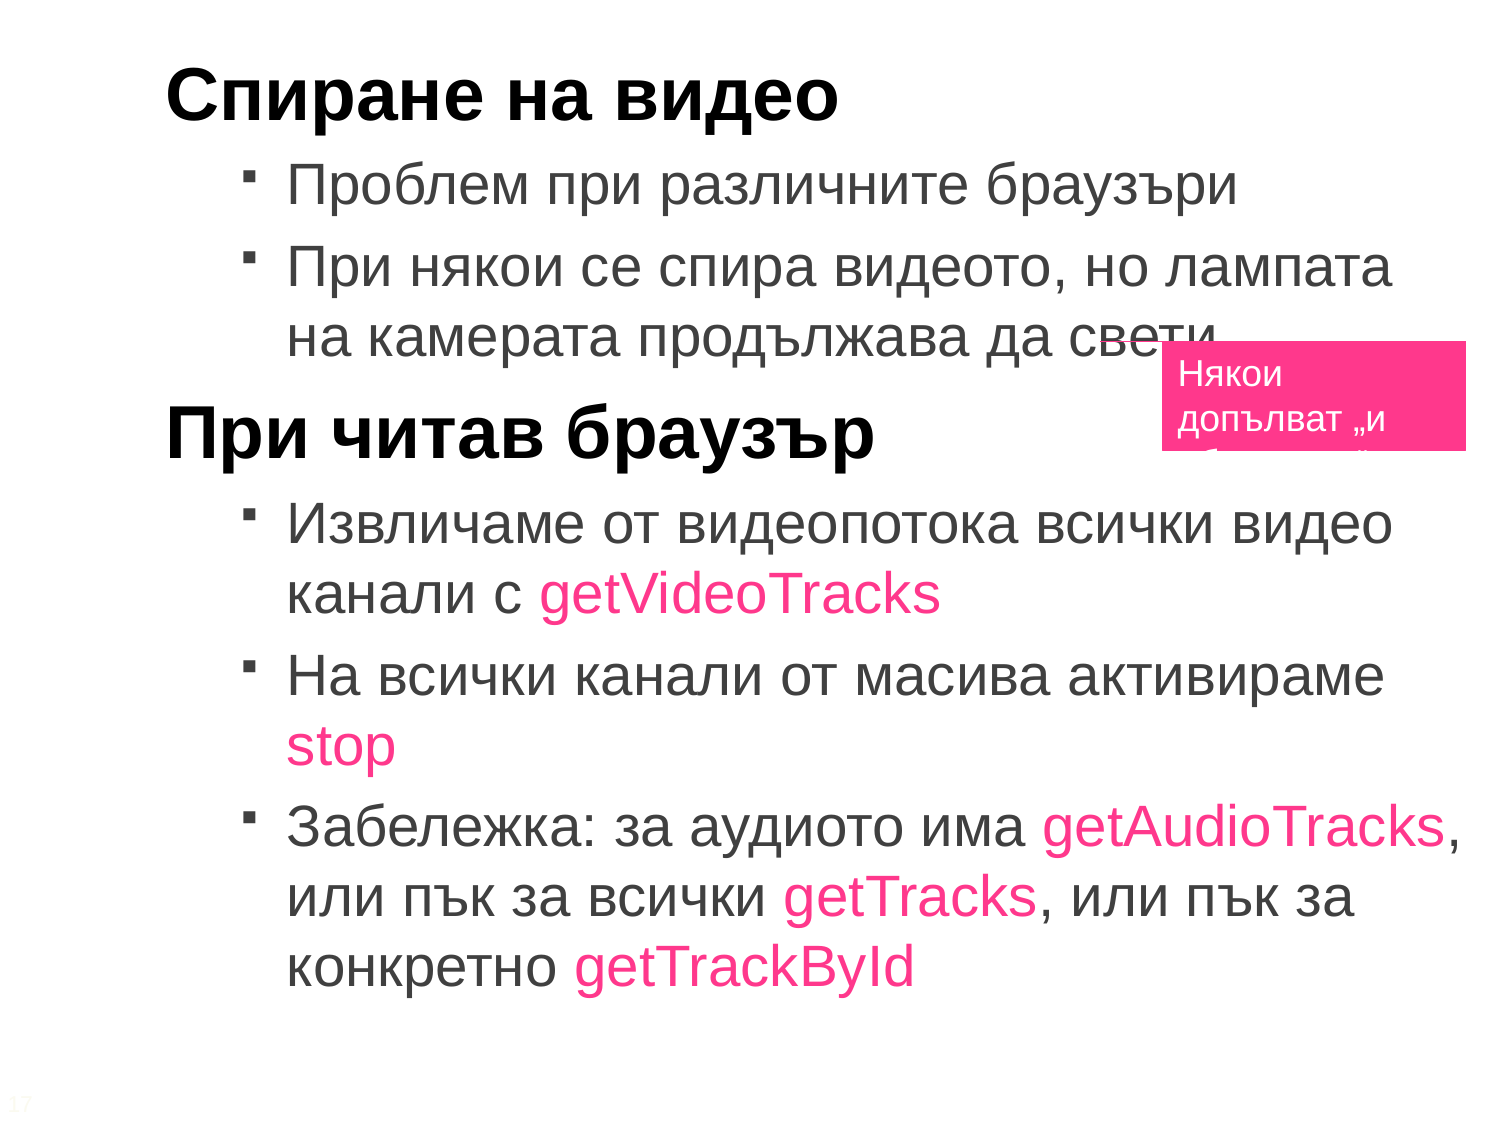

Спиране на видео
Проблем при различните браузъри
При някои се спира видеото, но лампата на камерата продължава да свети
При читав браузър
Извличаме от видеопотока всички видео канали с getVideoTracks
На всички канали от масива активираме stop
Забележка: за аудиото има getAudioTracks, или пък за всички getTracks, или пък за конкретно getTrackById
Някои допълват „и обратното“